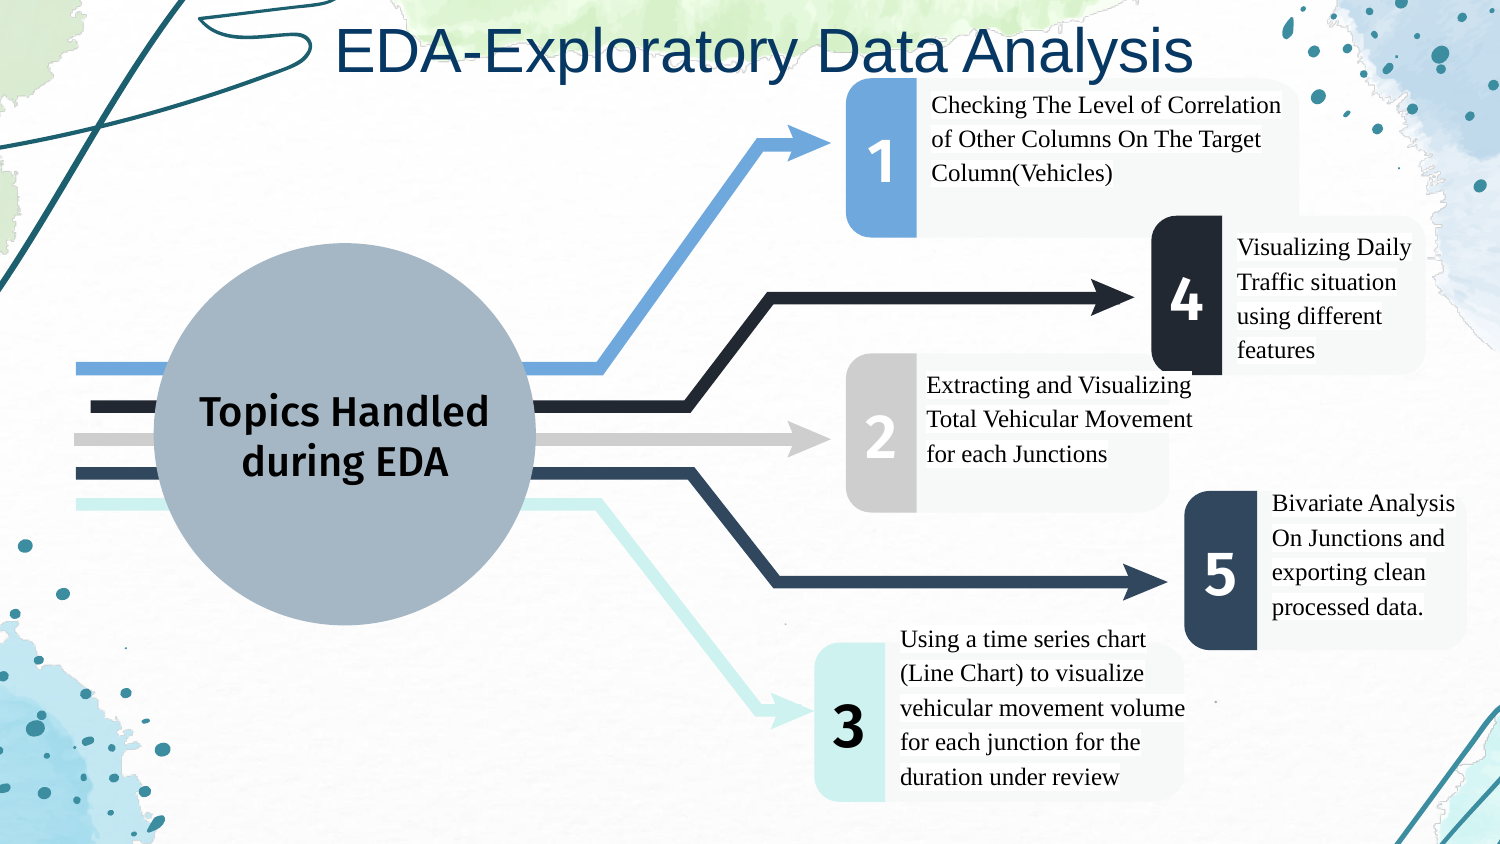

# EDA-Exploratory Data Analysis
Checking The Level of Correlation of Other Columns On The Target Column(Vehicles)

1

4
Visualizing Daily Traffic situation using different features
Topics Handled during EDA

2

Extracting and Visualizing Total Vehicular Movement for each Junctions

5
Bivariate Analysis On Junctions and exporting clean processed data.

Using a time series chart (Line Chart) to visualize vehicular movement volume for each junction for the duration under review

3